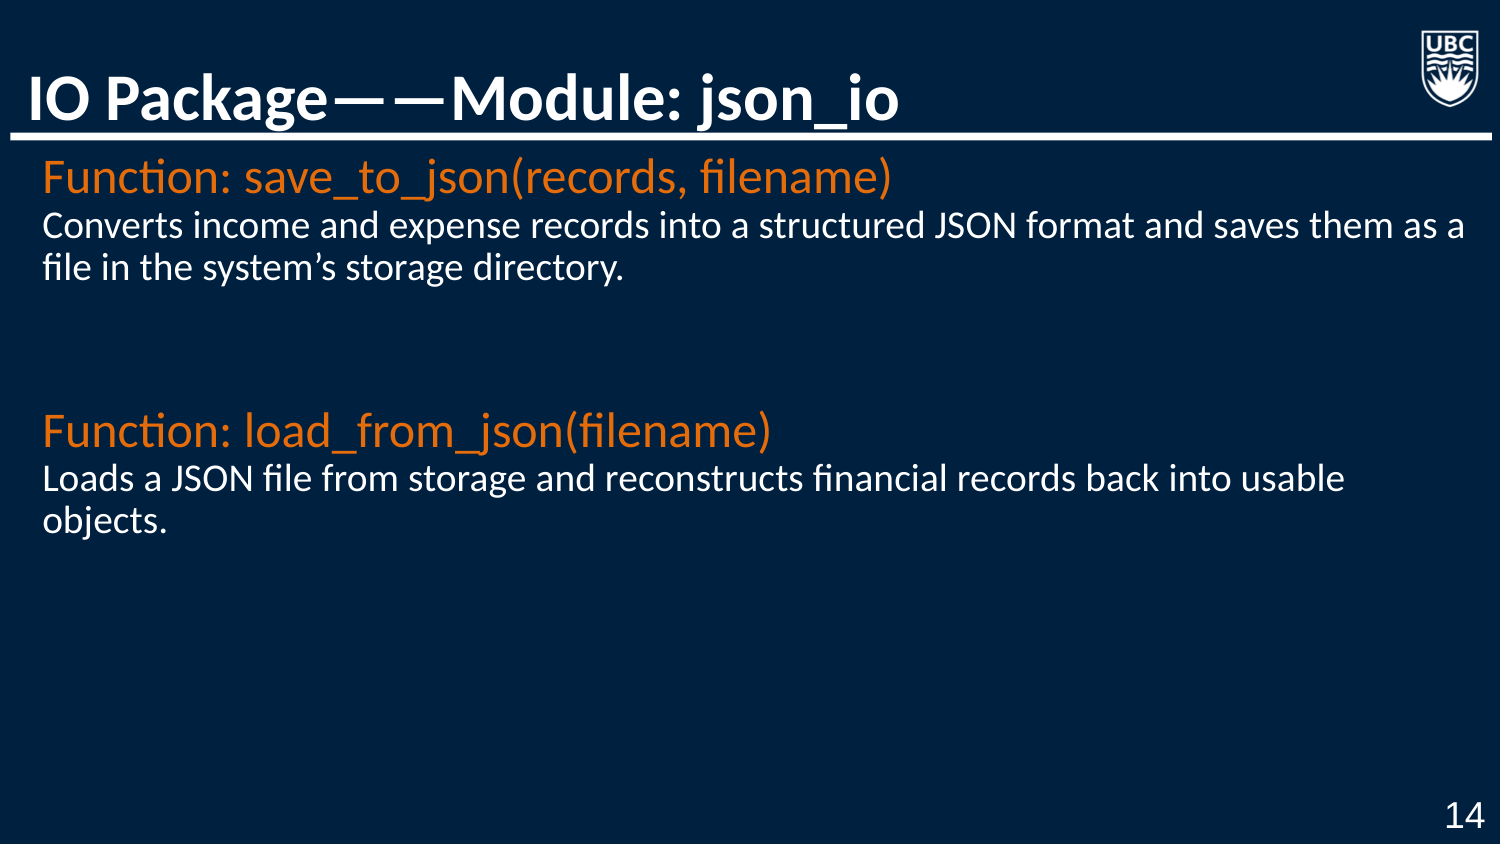

# IO Package——Module: json_io
Function: save_to_json(records, filename)
Converts income and expense records into a structured JSON format and saves them as a file in the system’s storage directory.

Function: load_from_json(filename)
Loads a JSON file from storage and reconstructs financial records back into usable objects.